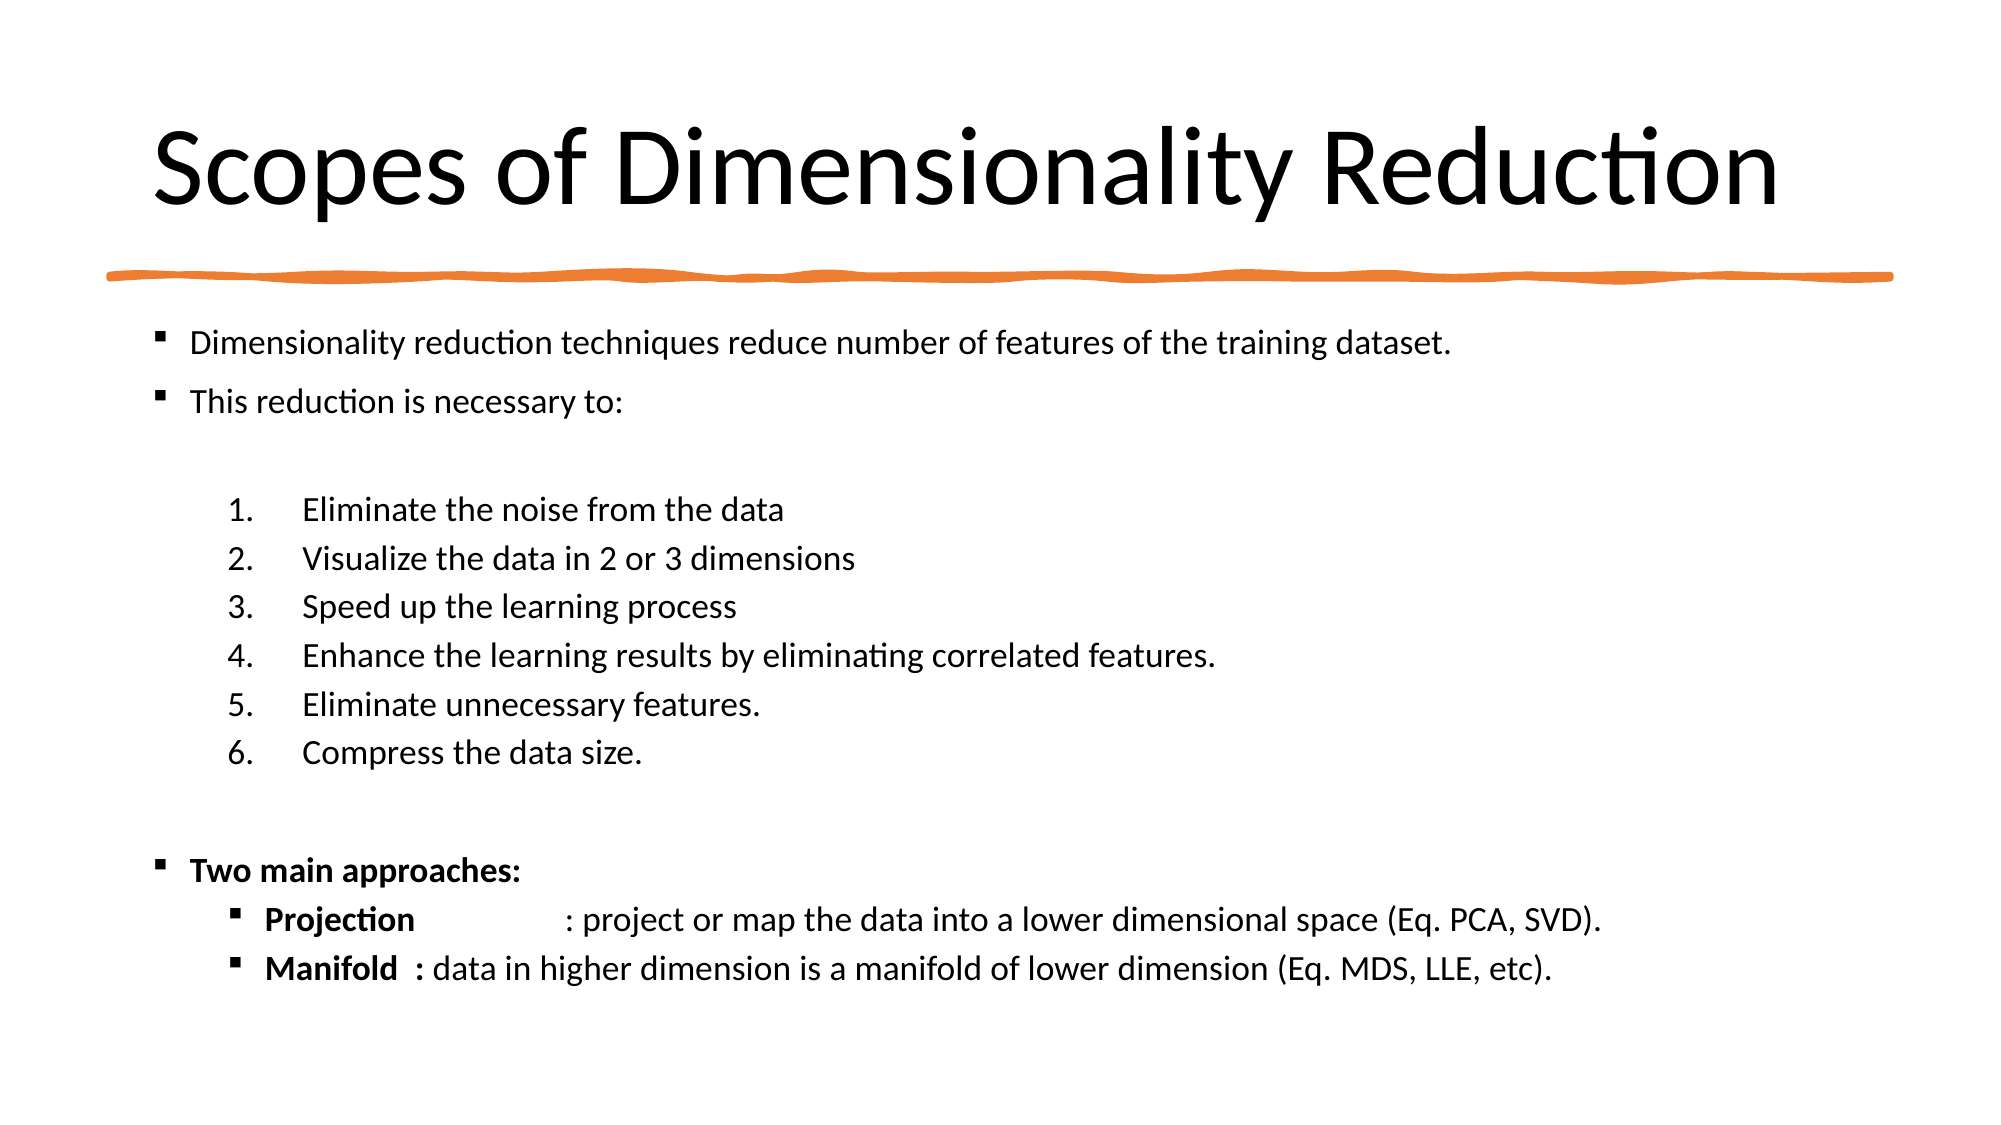

# Scopes of Dimensionality Reduction

Dimensionality reduction techniques reduce number of features of the training dataset.
This reduction is necessary to:

Eliminate the noise from the data
Visualize the data in 2 or 3 dimensions
Speed up the learning process
Enhance the learning results by eliminating correlated features.
Eliminate unnecessary features.
Compress the data size.

Two main approaches:
Projection 	: project or map the data into a lower dimensional space (Eq. PCA, SVD).
Manifold	: data in higher dimension is a manifold of lower dimension (Eq. MDS, LLE, etc).